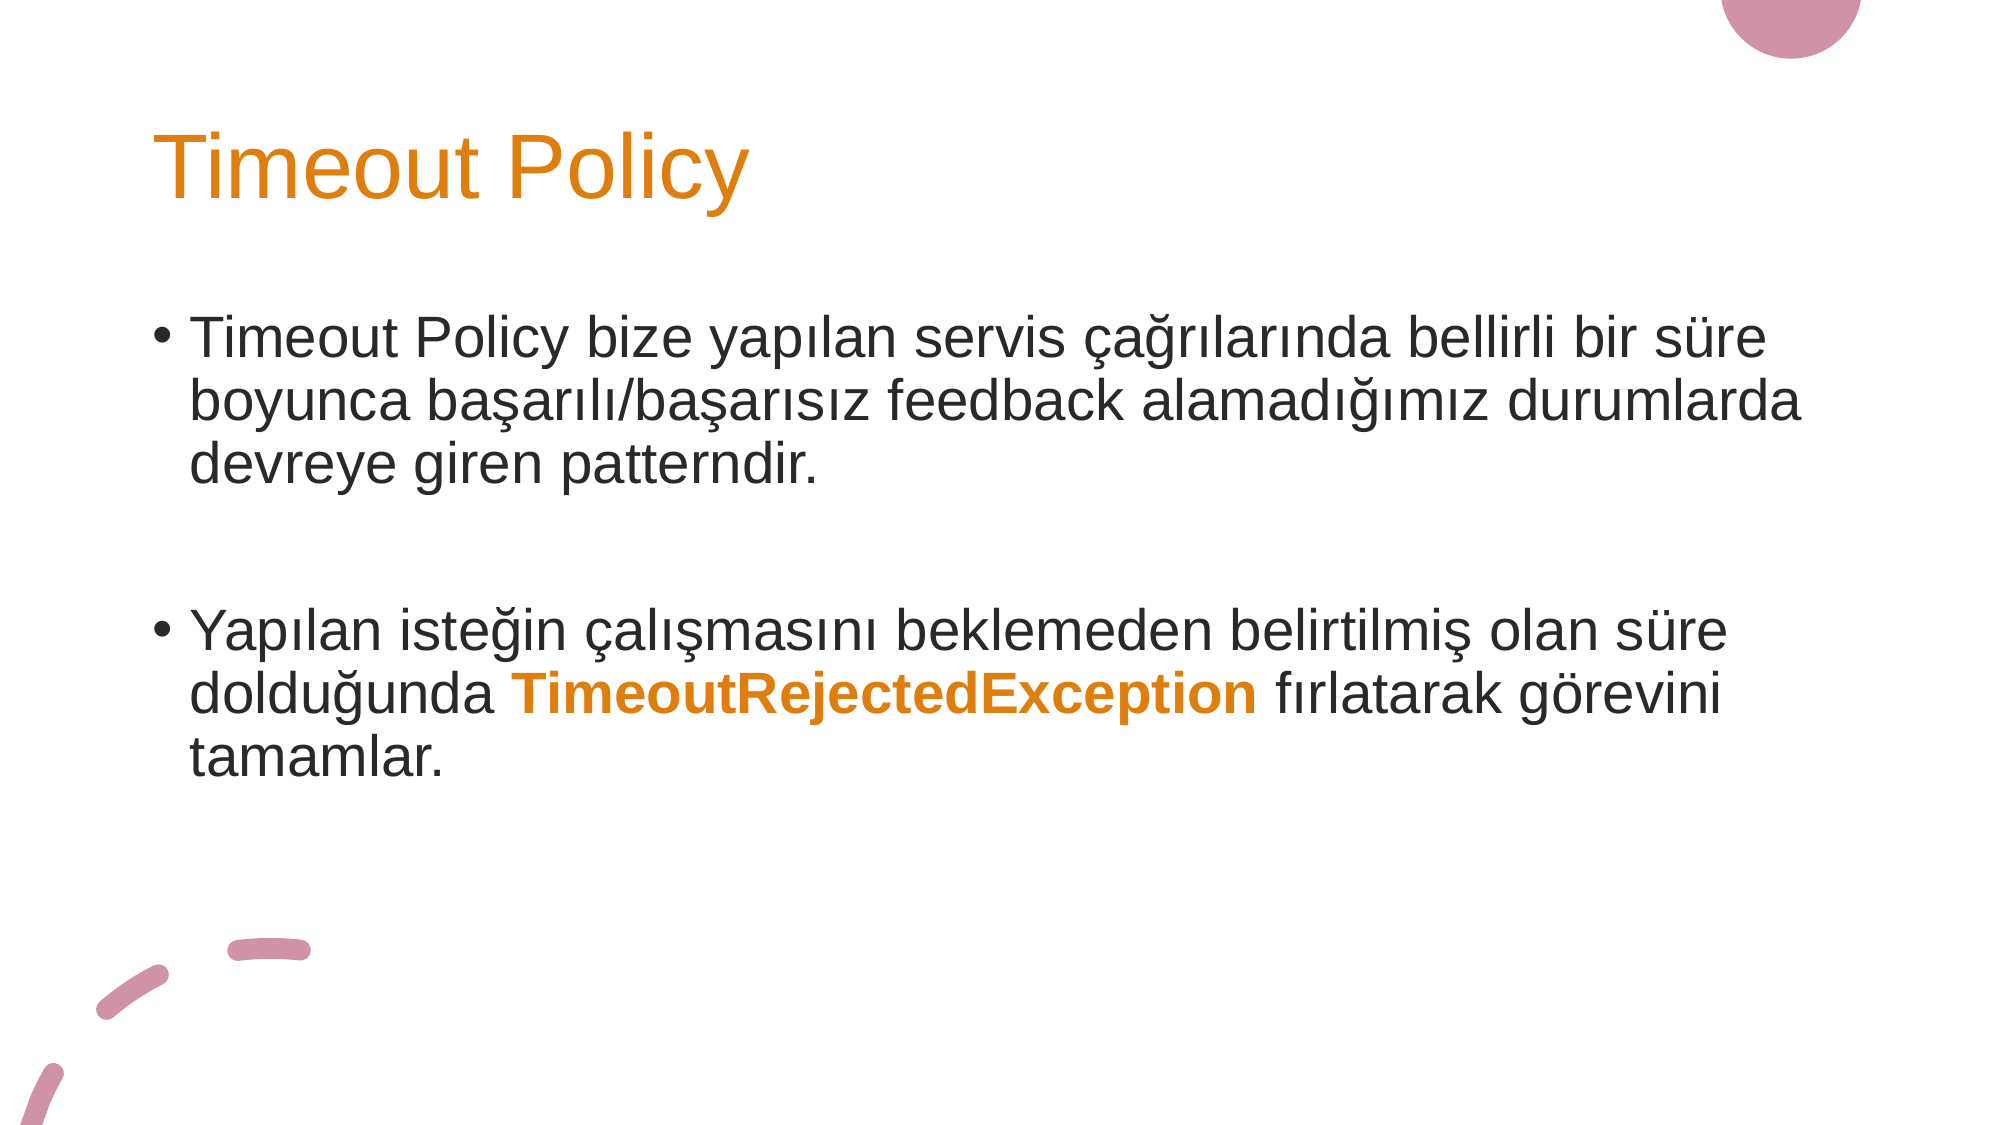

# Timeout Policy
Timeout Policy bize yapılan servis çağrılarında bellirli bir süre boyunca başarılı/başarısız feedback alamadığımız durumlarda devreye giren patterndir.

Yapılan isteğin çalışmasını beklemeden belirtilmiş olan süre dolduğunda TimeoutRejectedException fırlatarak görevini tamamlar.